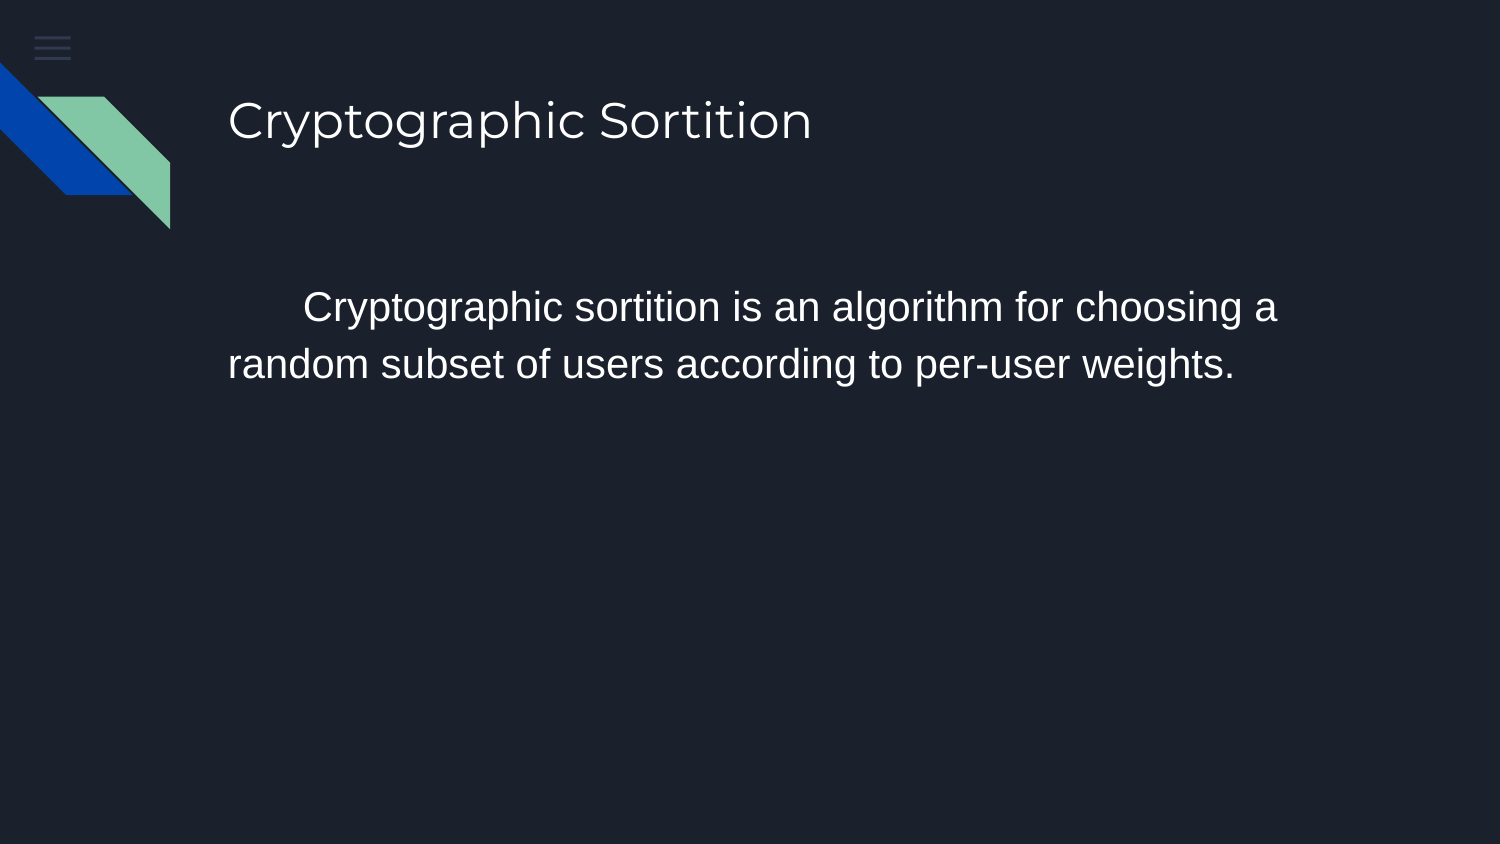

# Cryptographic Sortition
Cryptographic sortition is an algorithm for choosing a random subset of users according to per-user weights.